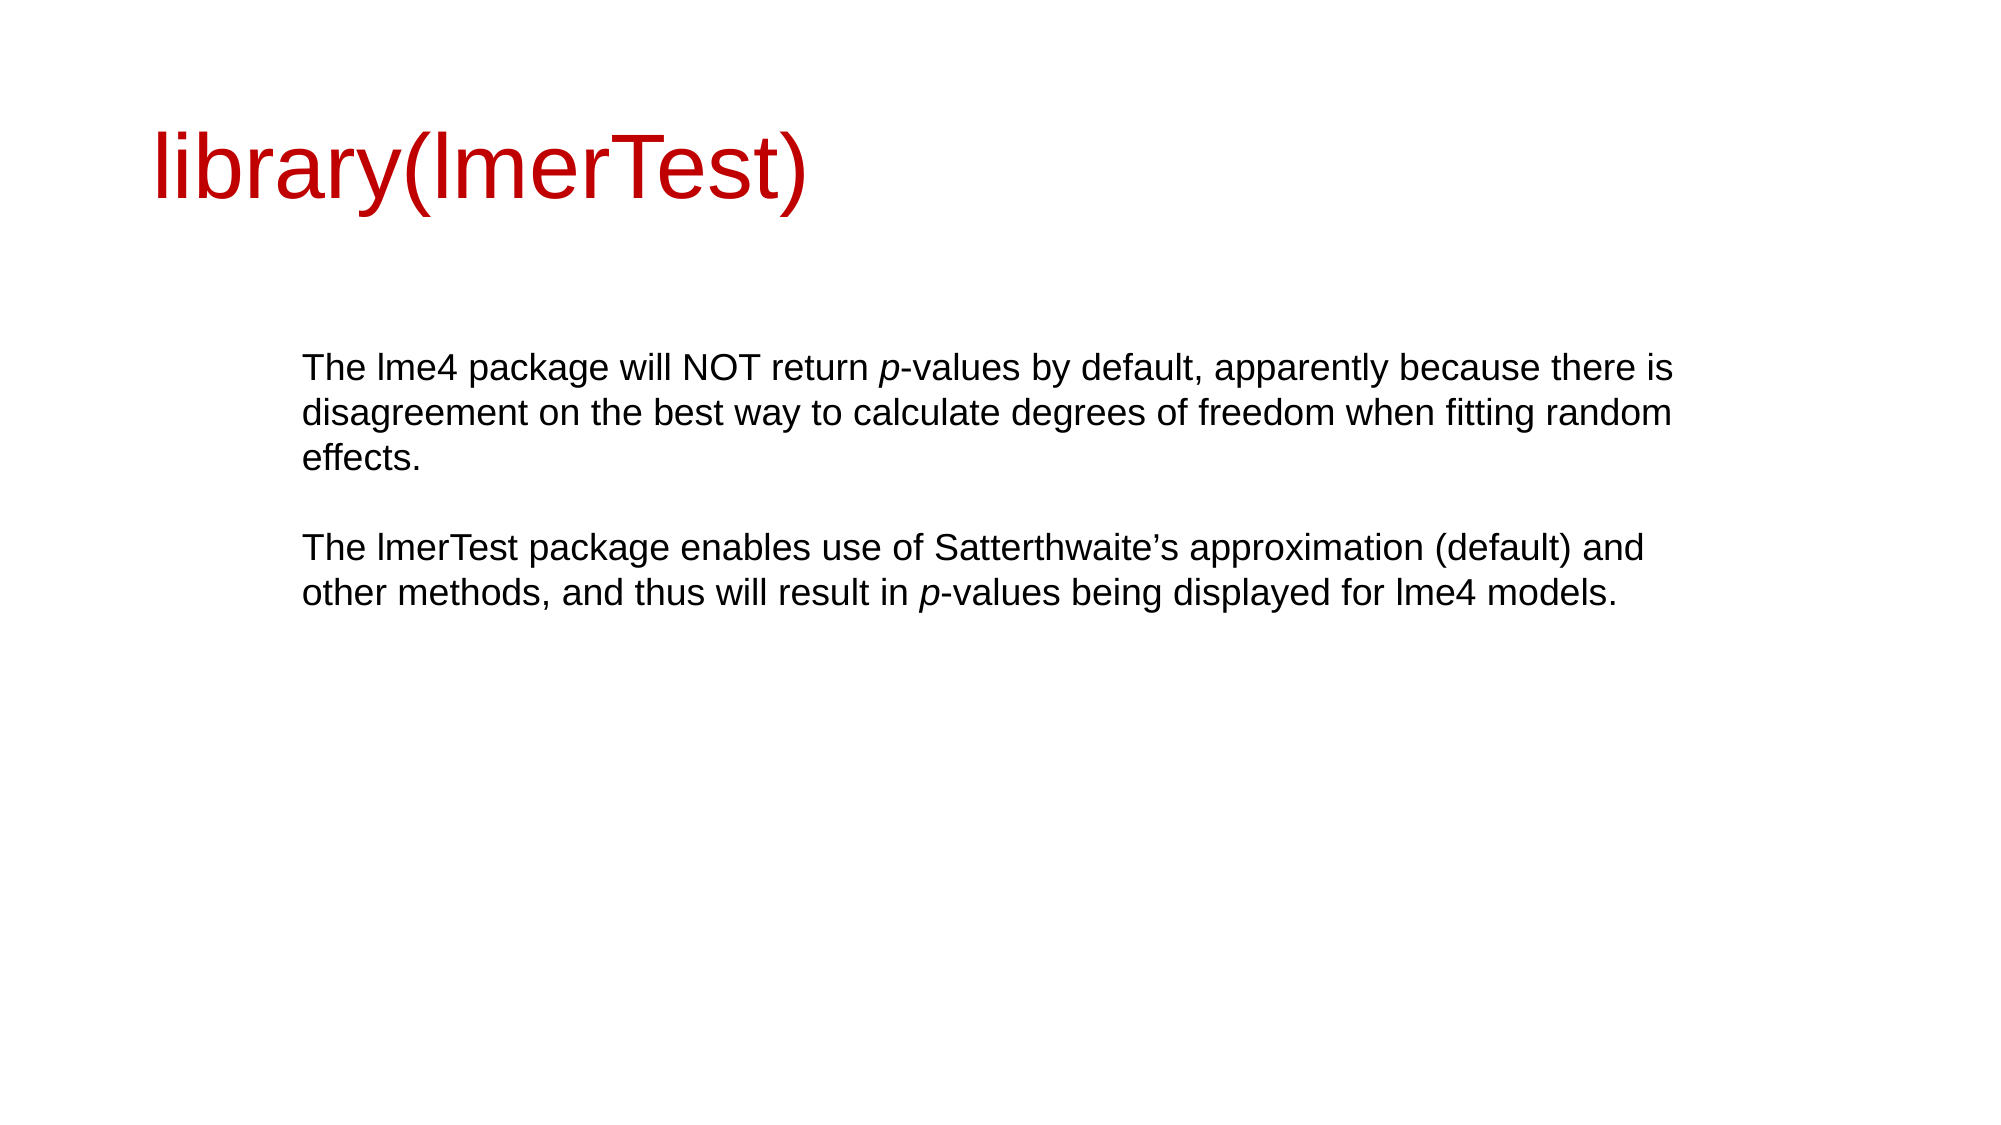

# library(lmerTest)
The lme4 package will NOT return p-values by default, apparently because there is disagreement on the best way to calculate degrees of freedom when fitting random effects.

The lmerTest package enables use of Satterthwaite’s approximation (default) and other methods, and thus will result in p-values being displayed for lme4 models.